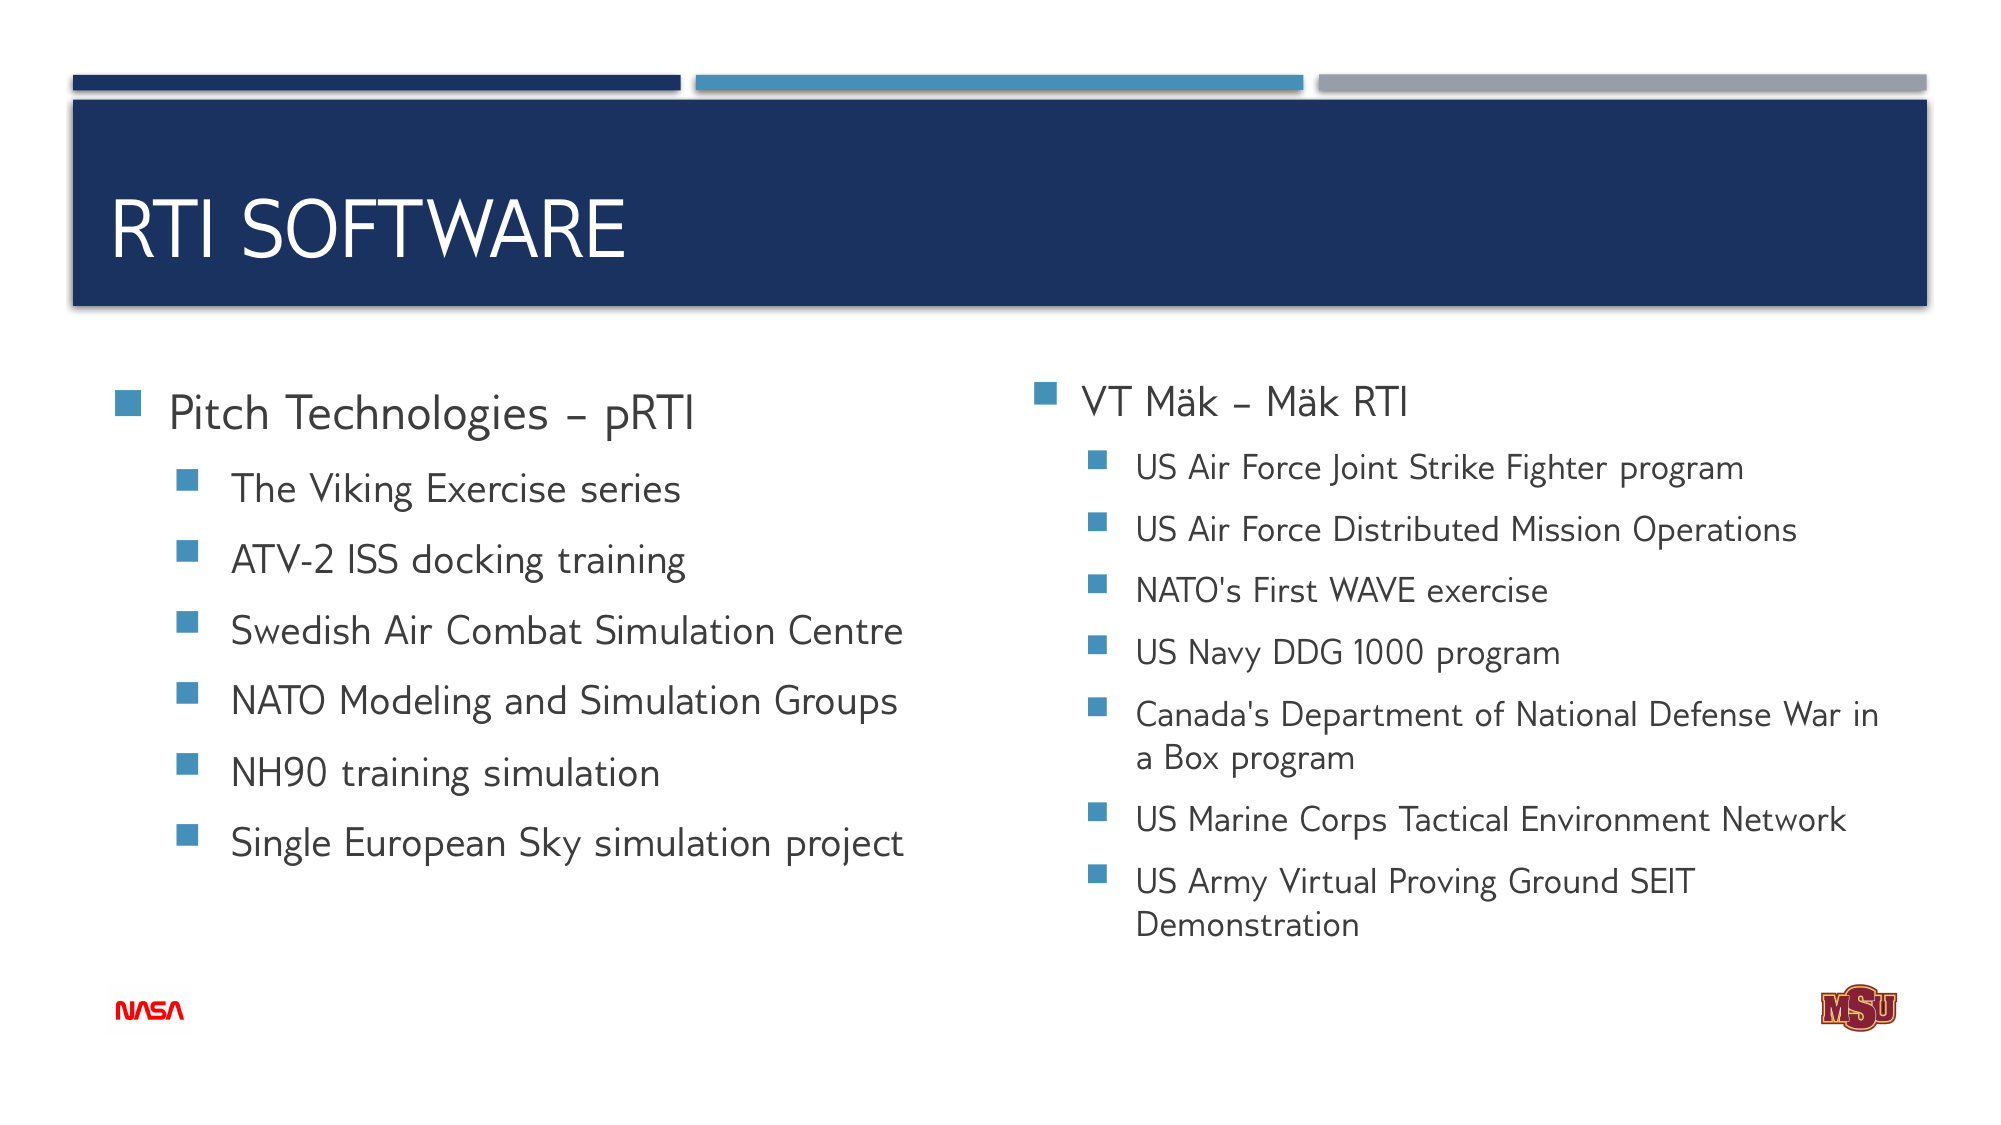

# RTI Software
Pitch Technologies – pRTI
The Viking Exercise series
ATV-2 ISS docking training
Swedish Air Combat Simulation Centre
NATO Modeling and Simulation Groups
NH90 training simulation
Single European Sky simulation project

VT Mäk – Mäk RTI
US Air Force Joint Strike Fighter program
US Air Force Distributed Mission Operations
NATO's First WAVE exercise
US Navy DDG 1000 program
Canada's Department of National Defense War in a Box program
US Marine Corps Tactical Environment Network
US Army Virtual Proving Ground SEIT Demonstration